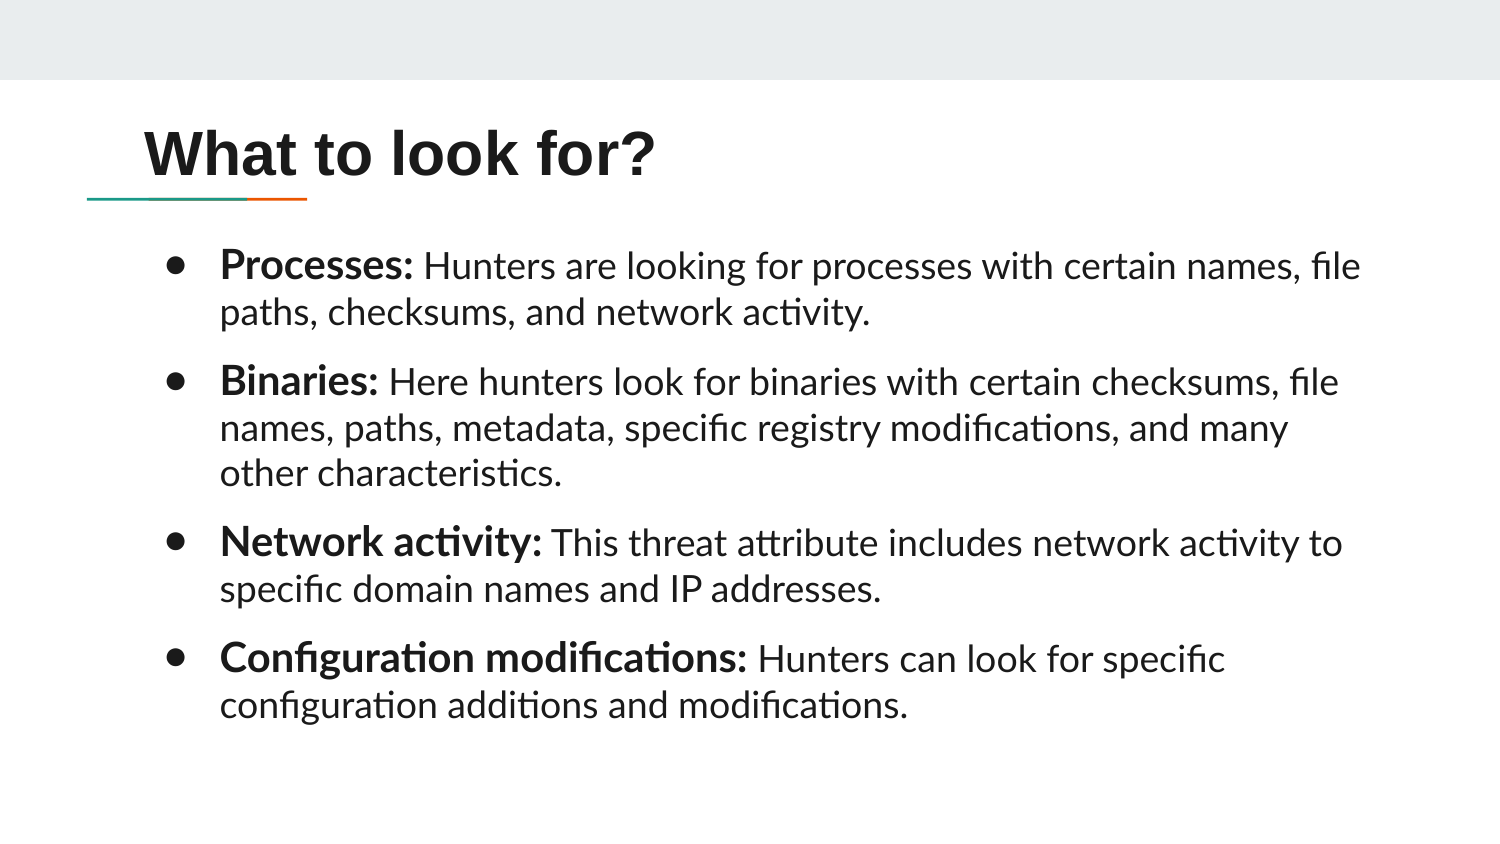

# What to look for?
Processes: Hunters are looking for processes with certain names, file paths, checksums, and network activity.
Binaries: Here hunters look for binaries with certain checksums, file names, paths, metadata, specific registry modifications, and many other characteristics.
Network activity: This threat attribute includes network activity to specific domain names and IP addresses.
Configuration modifications: Hunters can look for specific configuration additions and modifications.